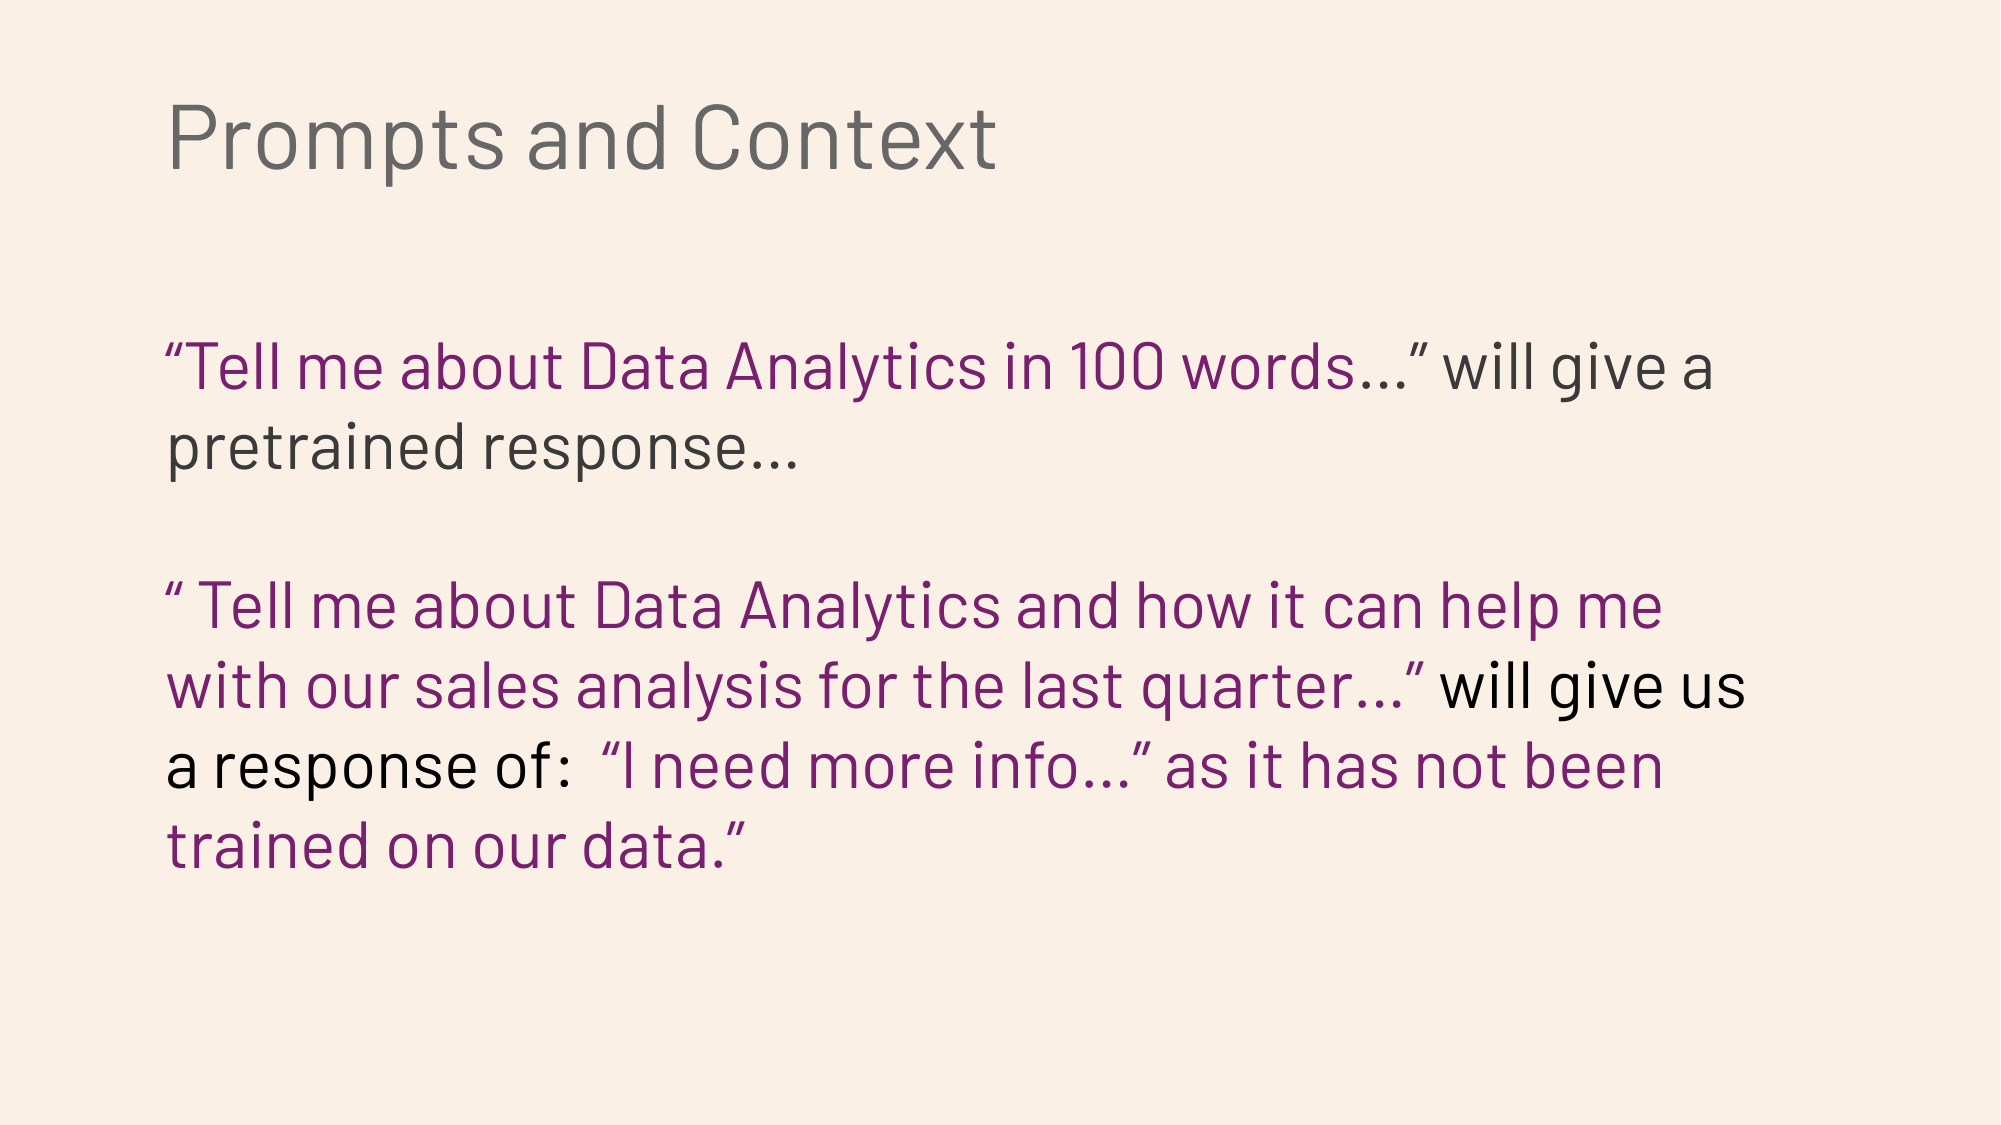

# Prompts and Context
“Tell me about Data Analytics in 100 words…” will give a pretrained response…

“ Tell me about Data Analytics and how it can help me with our sales analysis for the last quarter…” will give us a response of:  “I need more info…” as it has not been trained on our data.”